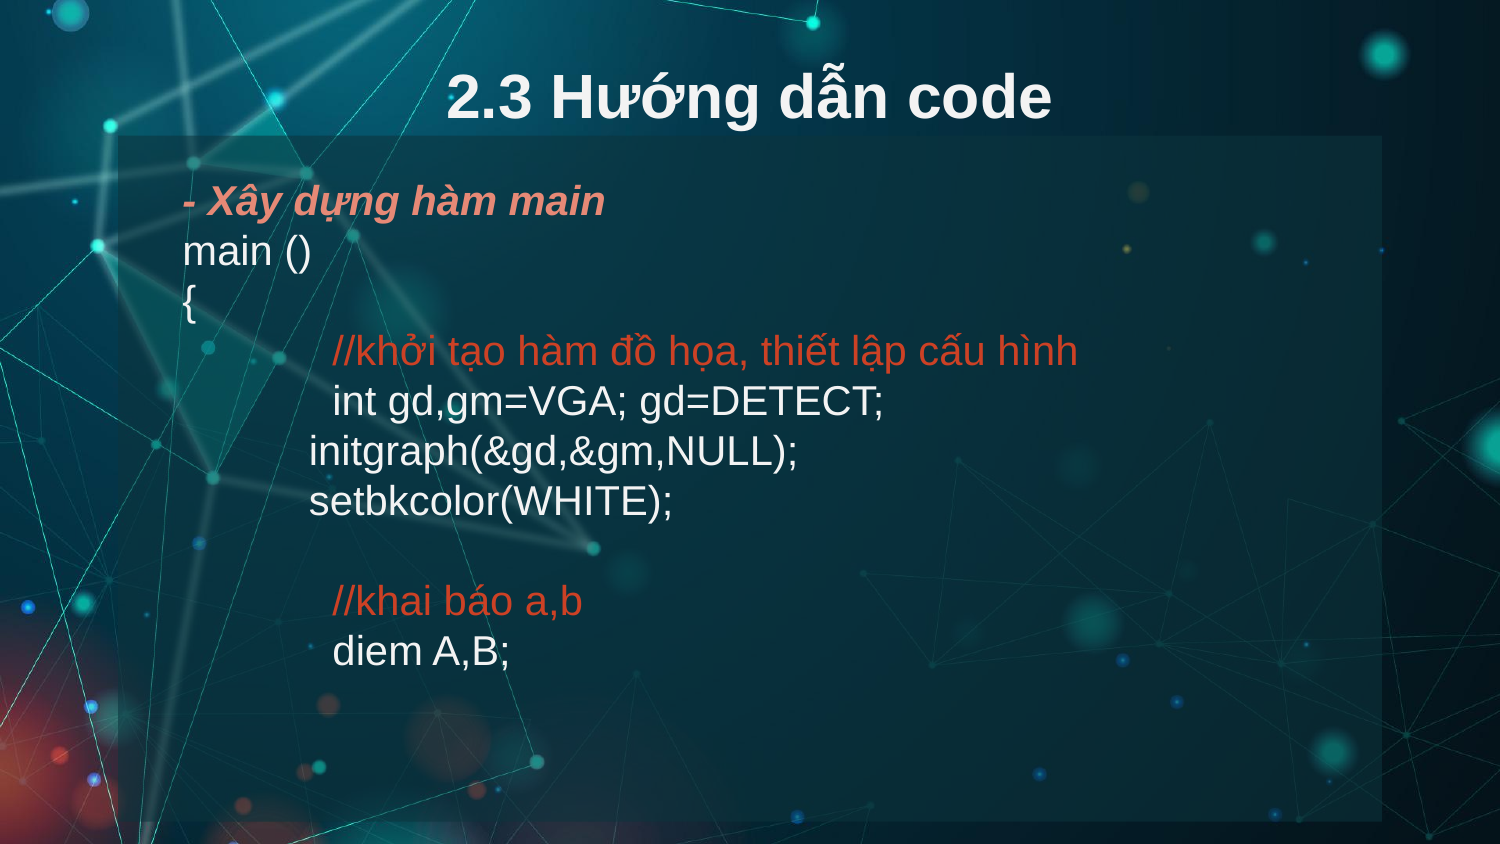

# 2.3 Hướng dẫn code
- Xây dựng hàm main
main ()
{
	//khởi tạo hàm đồ họa, thiết lập cấu hình
	int gd,gm=VGA; gd=DETECT;
           initgraph(&gd,&gm,NULL);
           setbkcolor(WHITE);

	//khai báo a,b
	diem A,B;